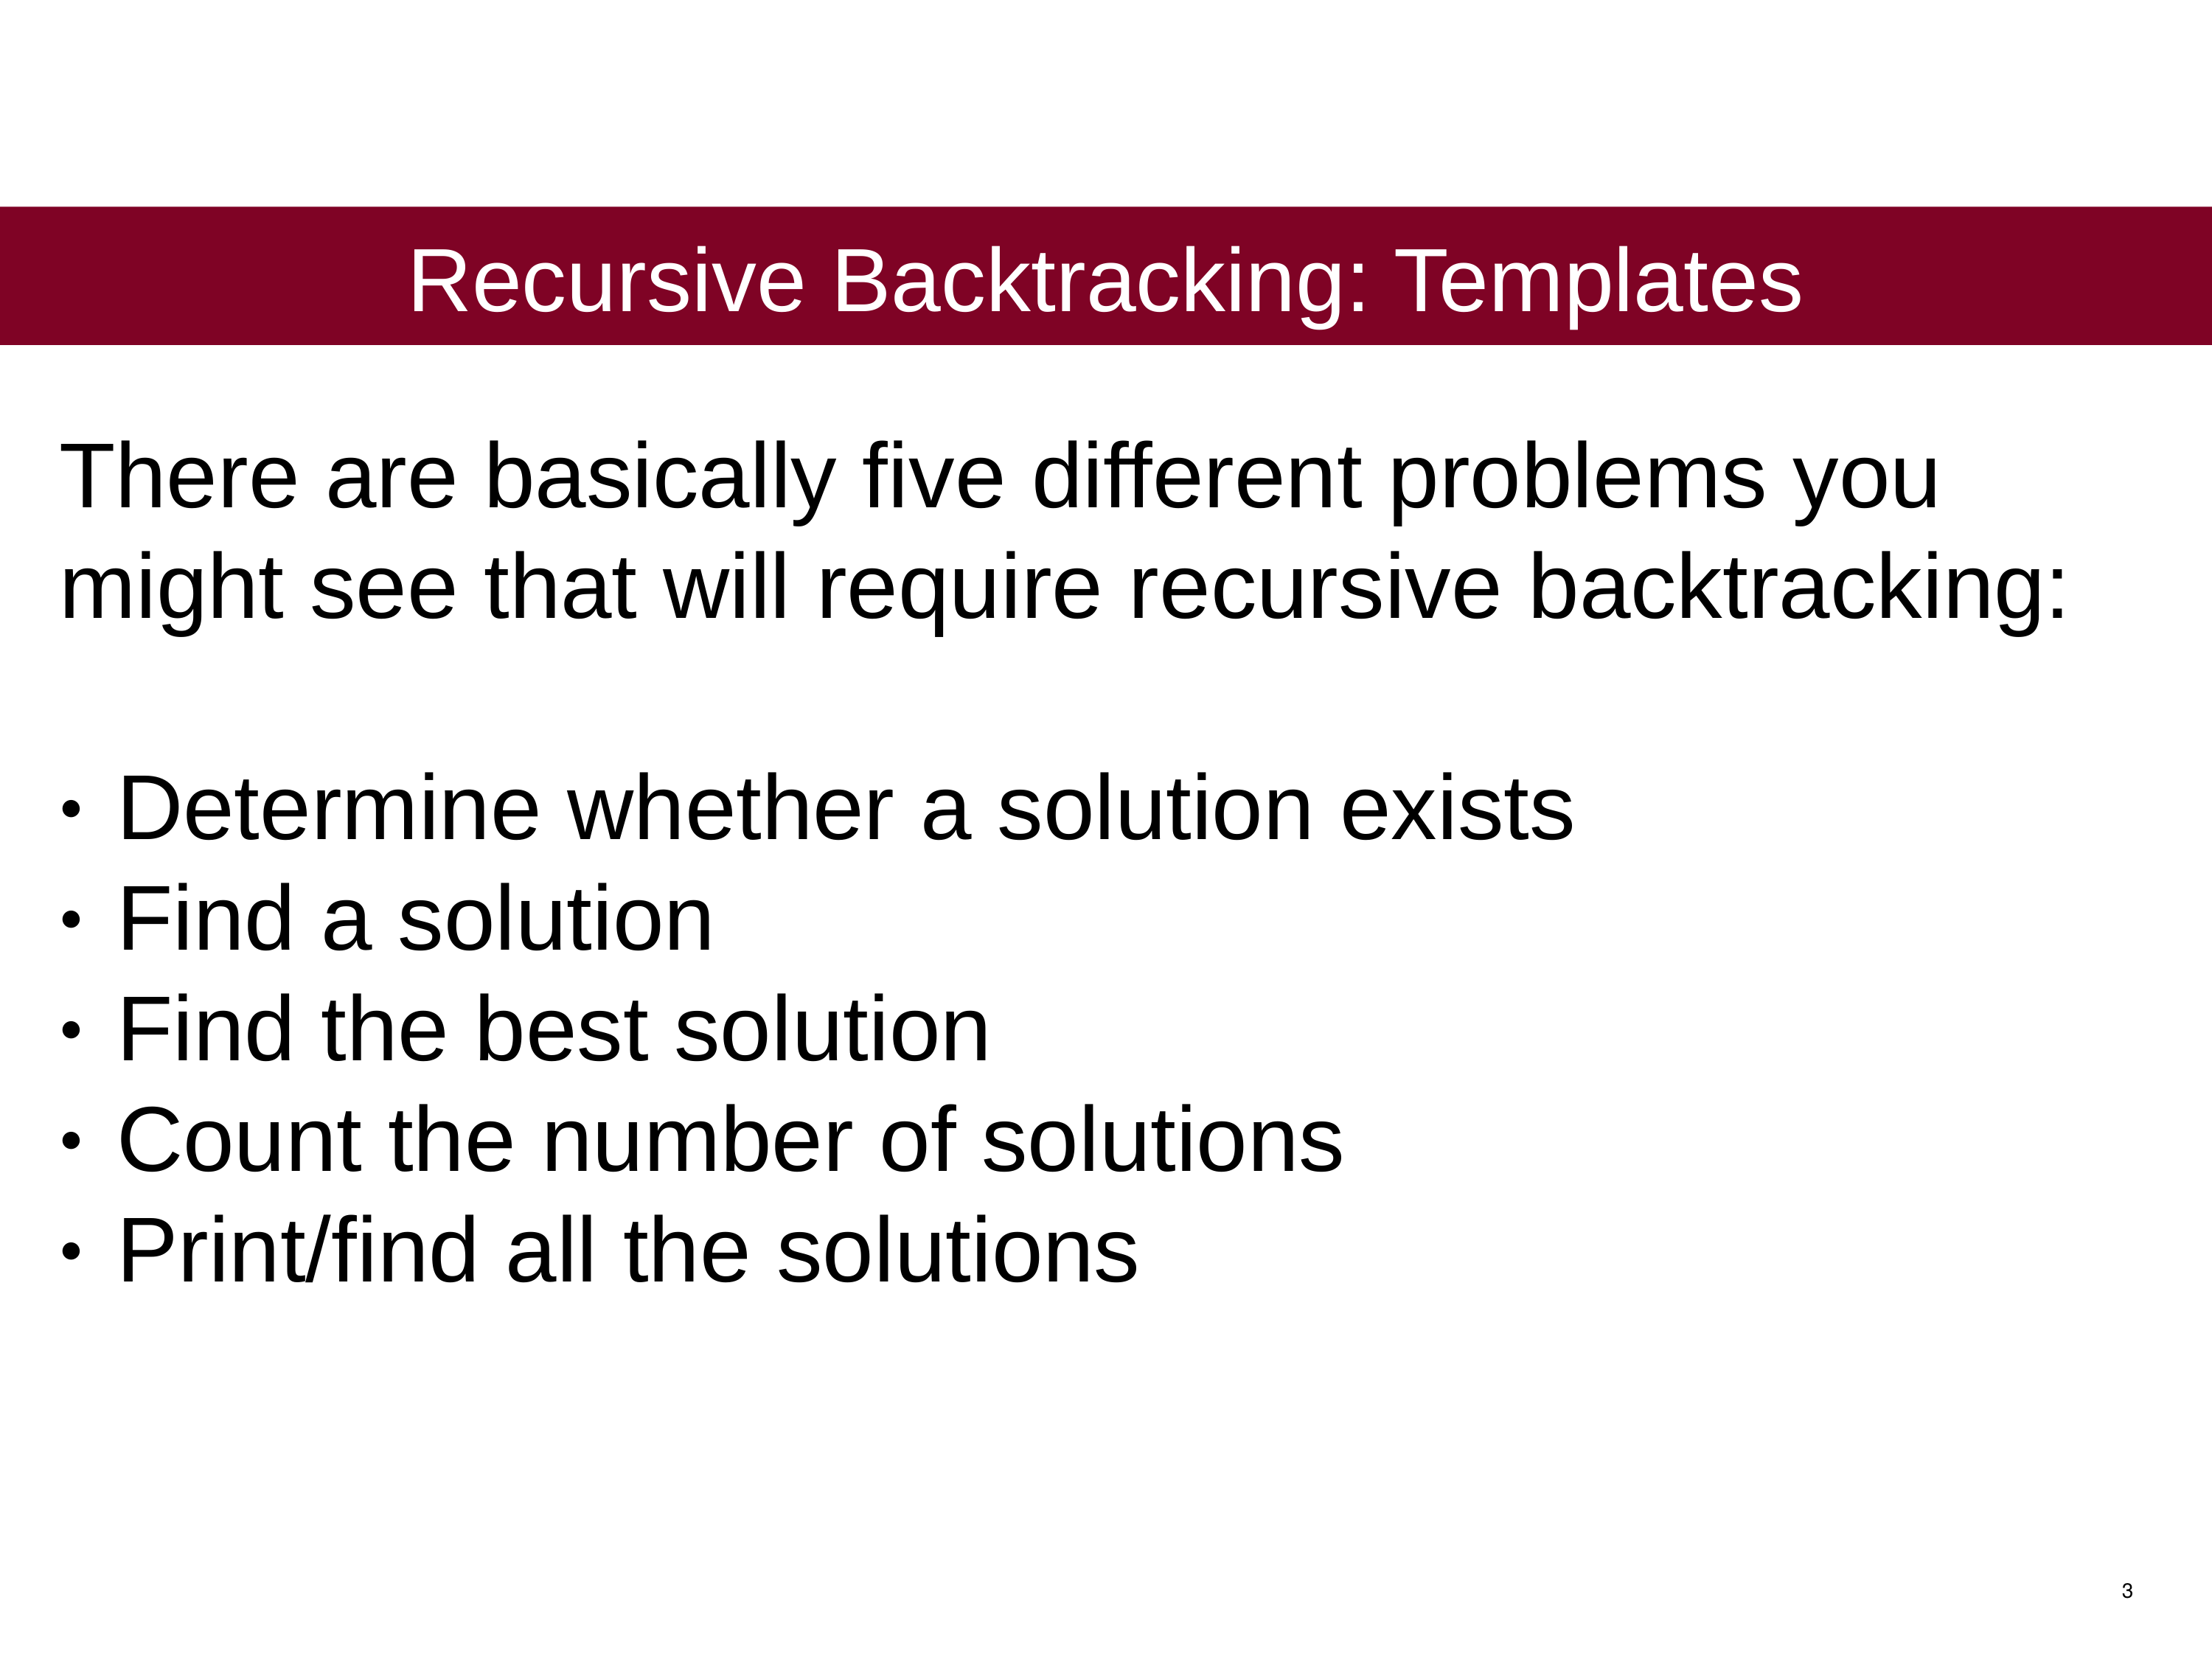

Recursive Backtracking: Templates
There are basically five different problems you might see that will require recursive backtracking:

Determine whether a solution exists
Find a solution
Find the best solution
Count the number of solutions
Print/find all the solutions
3